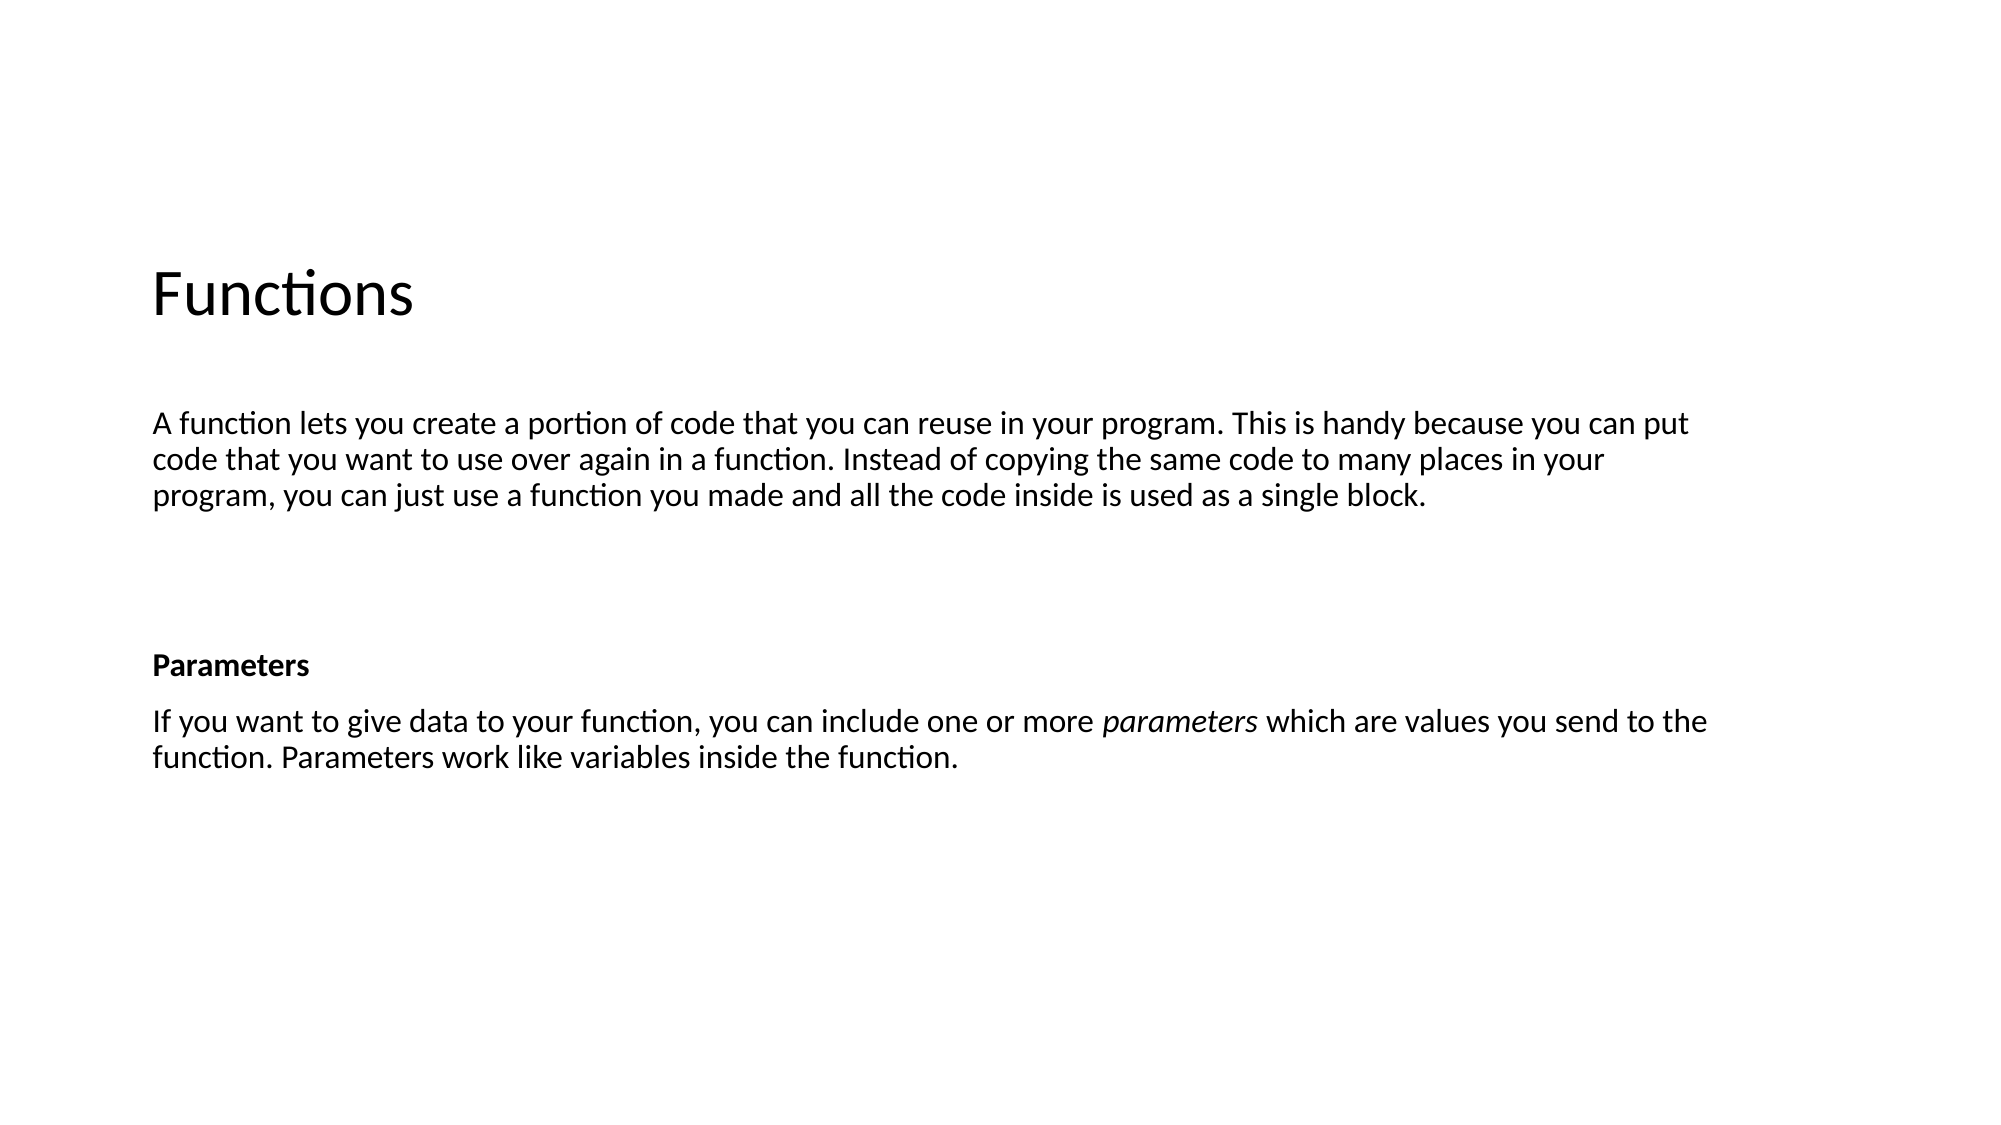

# Functions

A function lets you create a portion of code that you can reuse in your program. This is handy because you can put code that you want to use over again in a function. Instead of copying the same code to many places in your program, you can just use a function you made and all the code inside is used as a single block.

Parameters
If you want to give data to your function, you can include one or more parameters which are values you send to the function. Parameters work like variables inside the function.